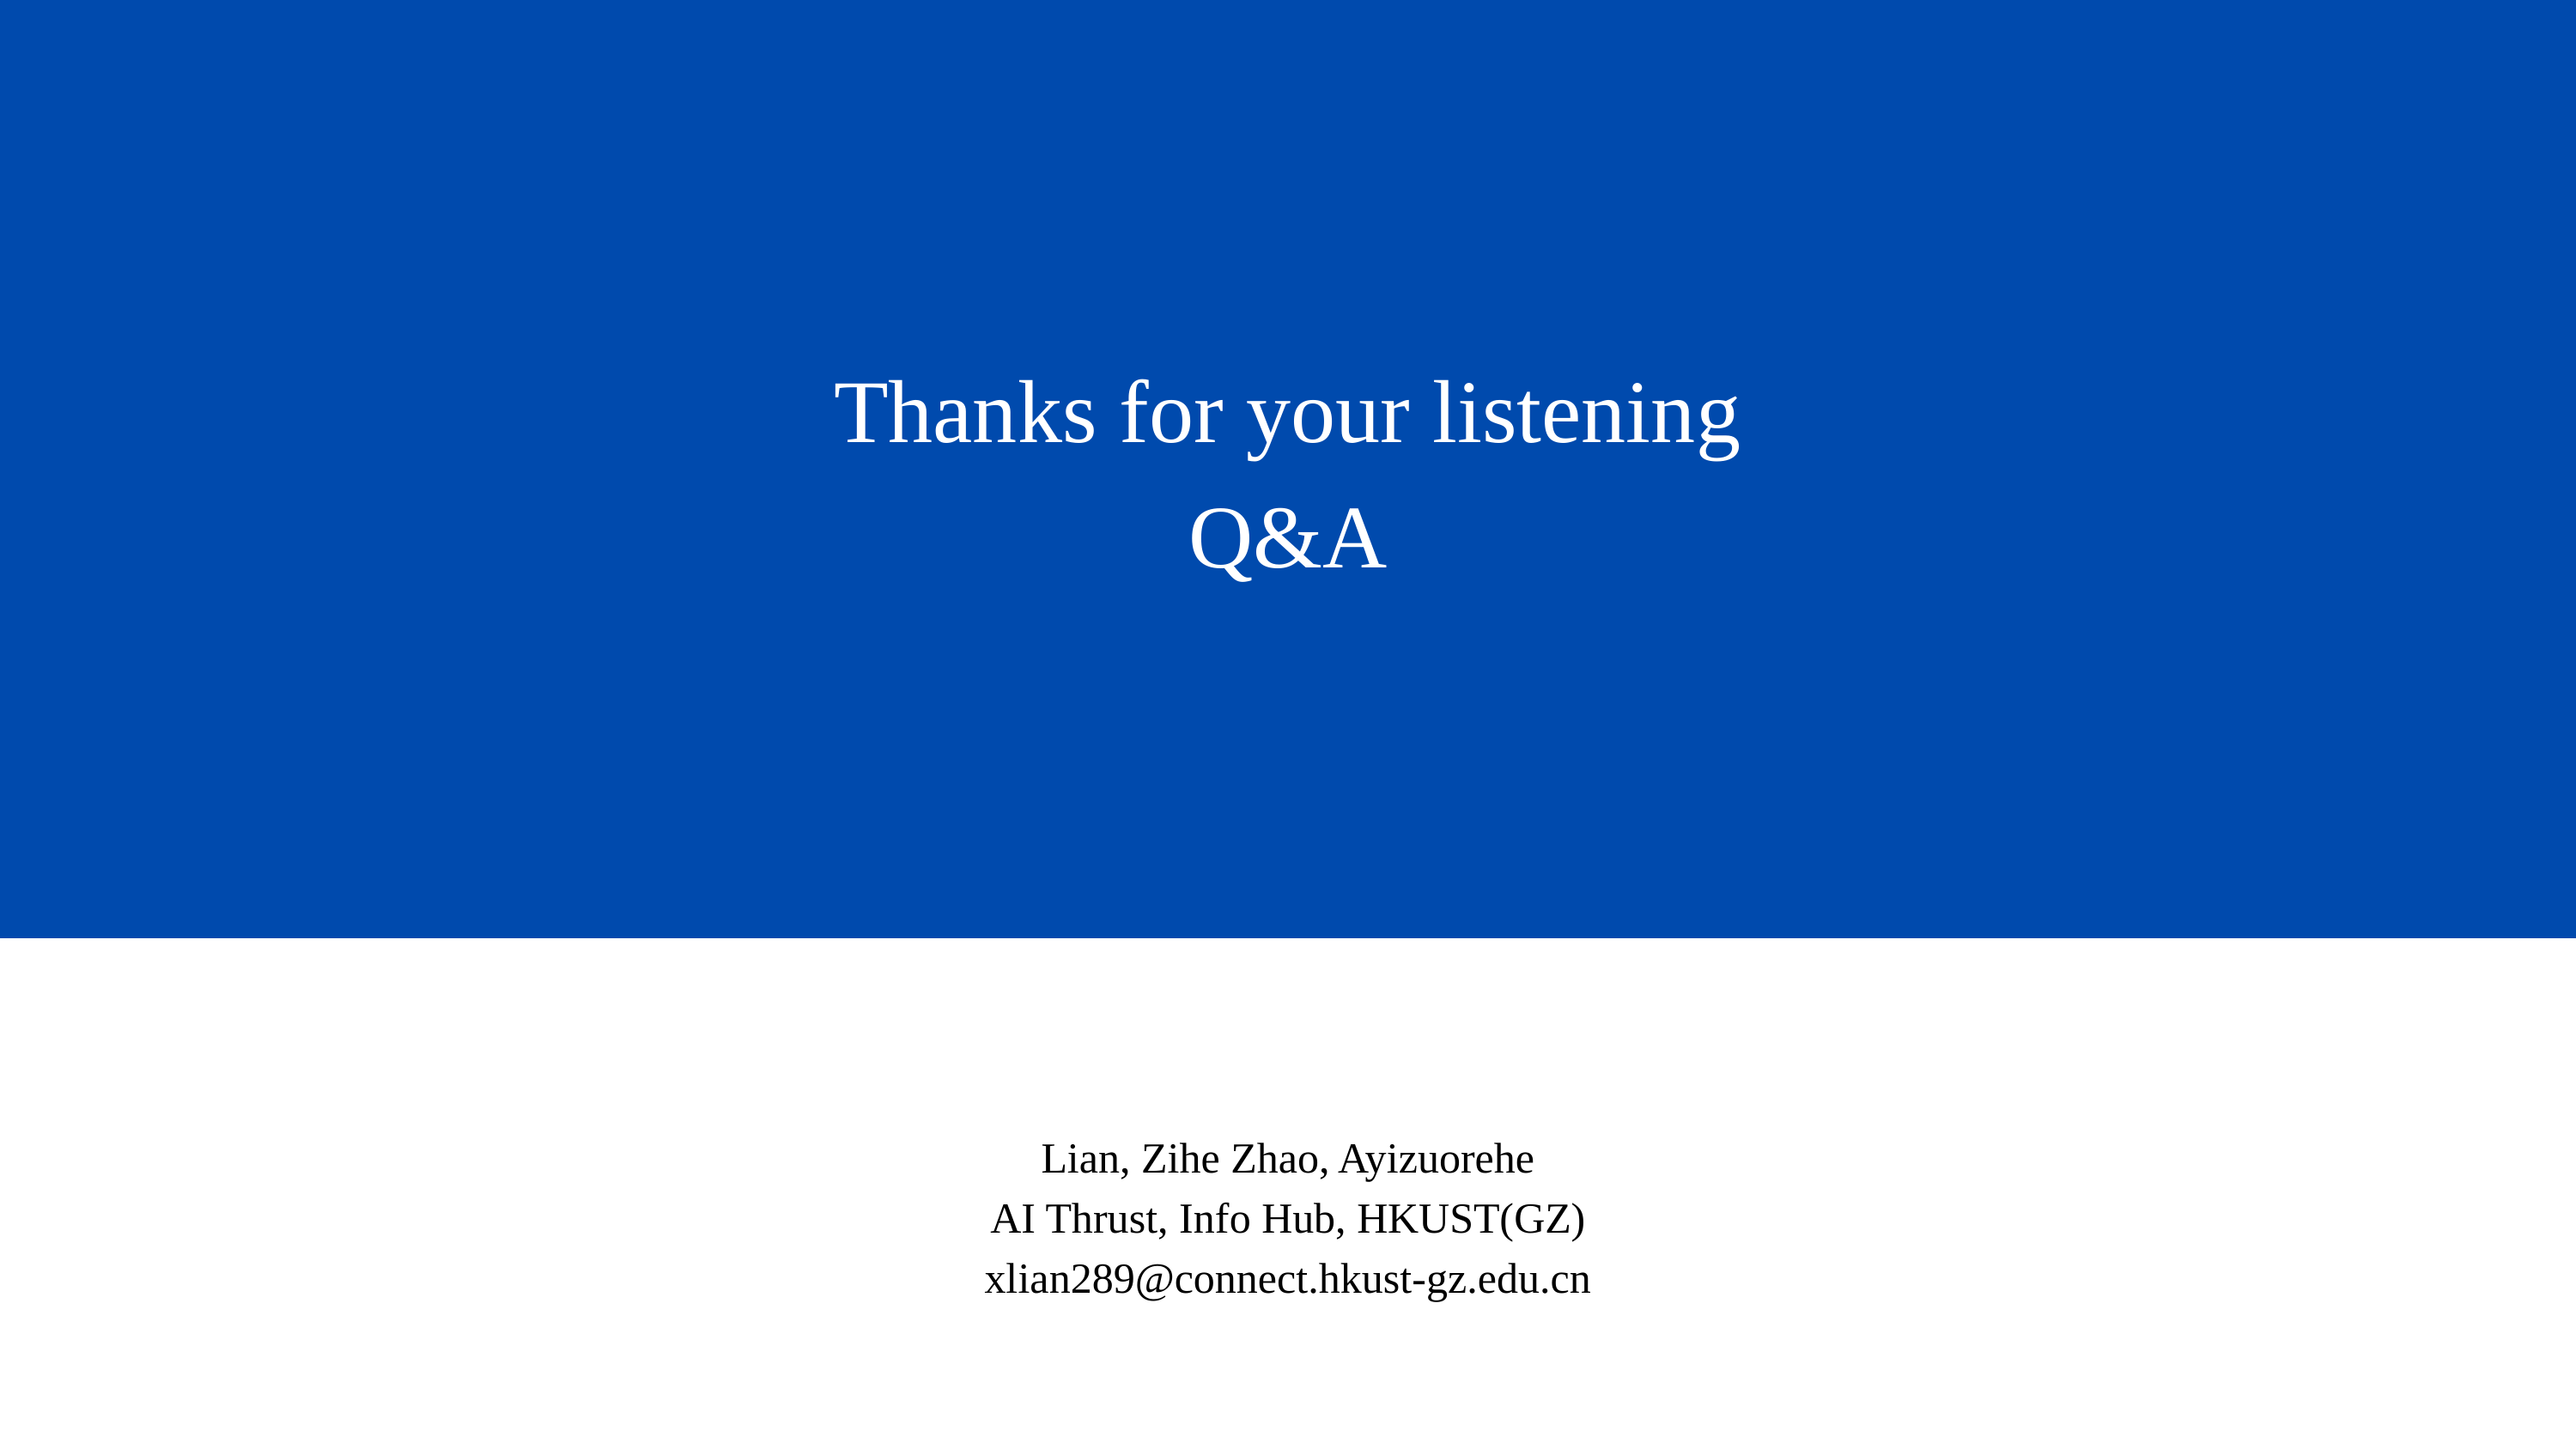

Thanks for your listening
Q&A
Lian, Zihe Zhao, Ayizuorehe
AI Thrust, Info Hub, HKUST(GZ)
xlian289@connect.hkust-gz.edu.cn